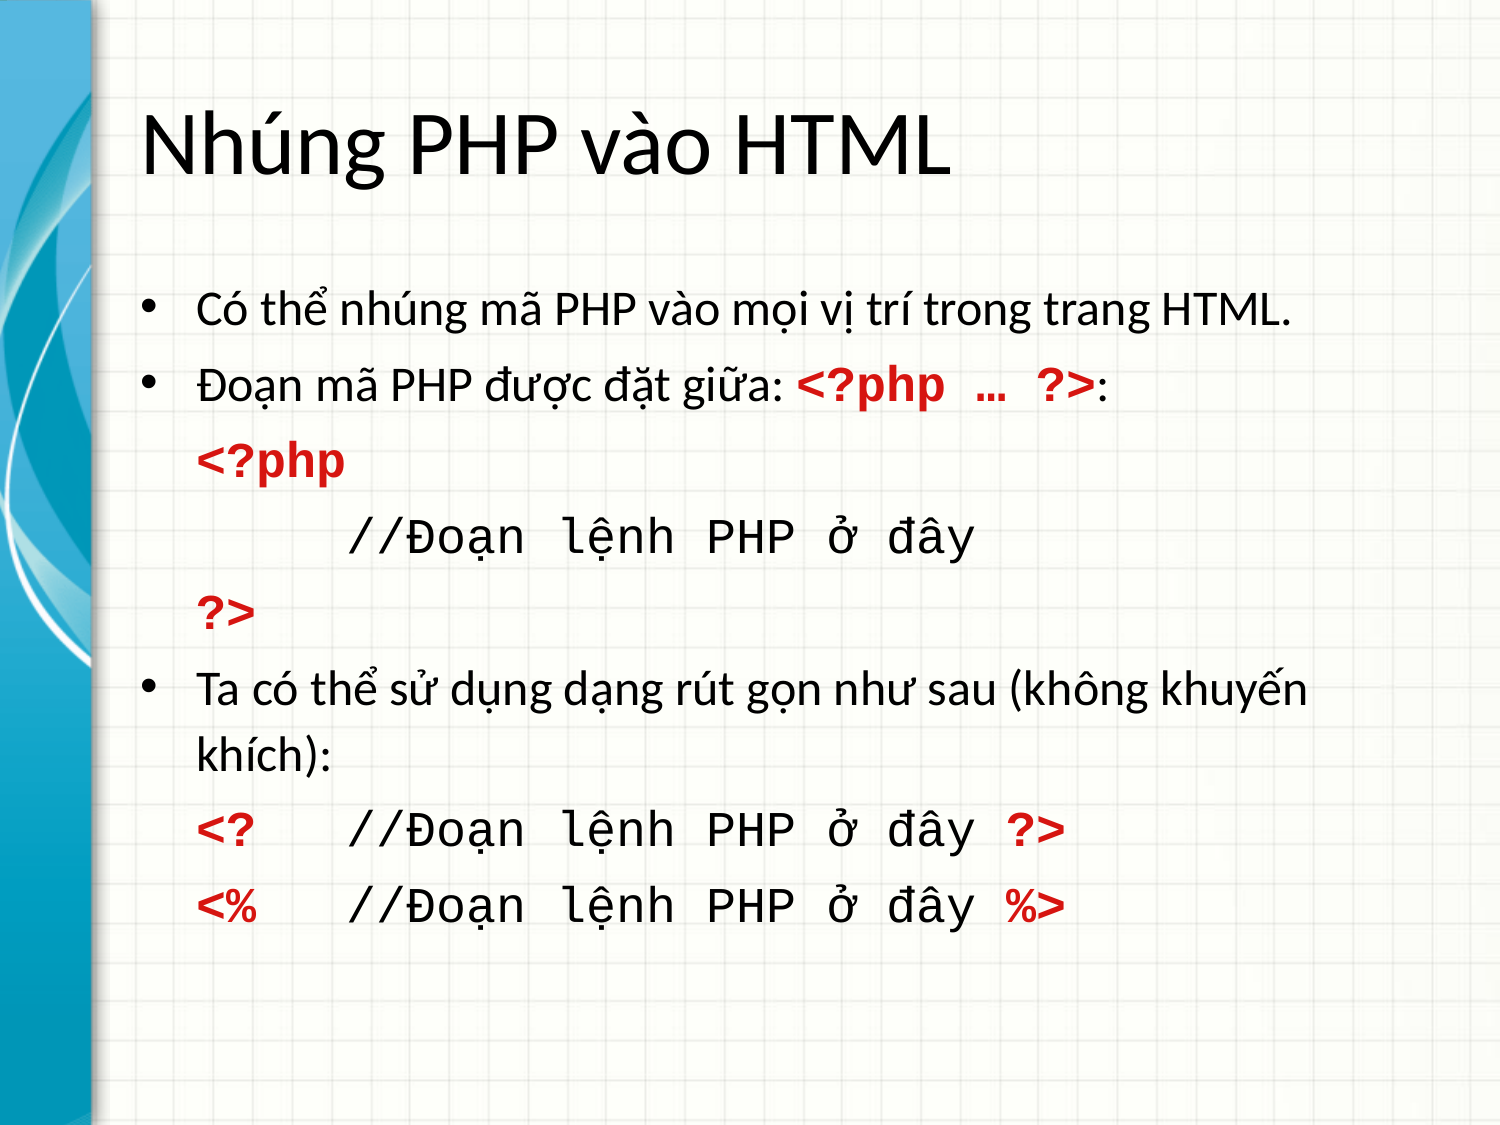

# Nhúng PHP vào HTML
Có thể nhúng mã PHP vào mọi vị trí trong trang HTML.
Đoạn mã PHP được đặt giữa: <?php … ?>:
	<?php
		//Đoạn lệnh PHP ở đây
	?>
Ta có thể sử dụng dạng rút gọn như sau (không khuyến khích):
	<? 	//Đoạn lệnh PHP ở đây ?>
	<% 	//Đoạn lệnh PHP ở đây %>